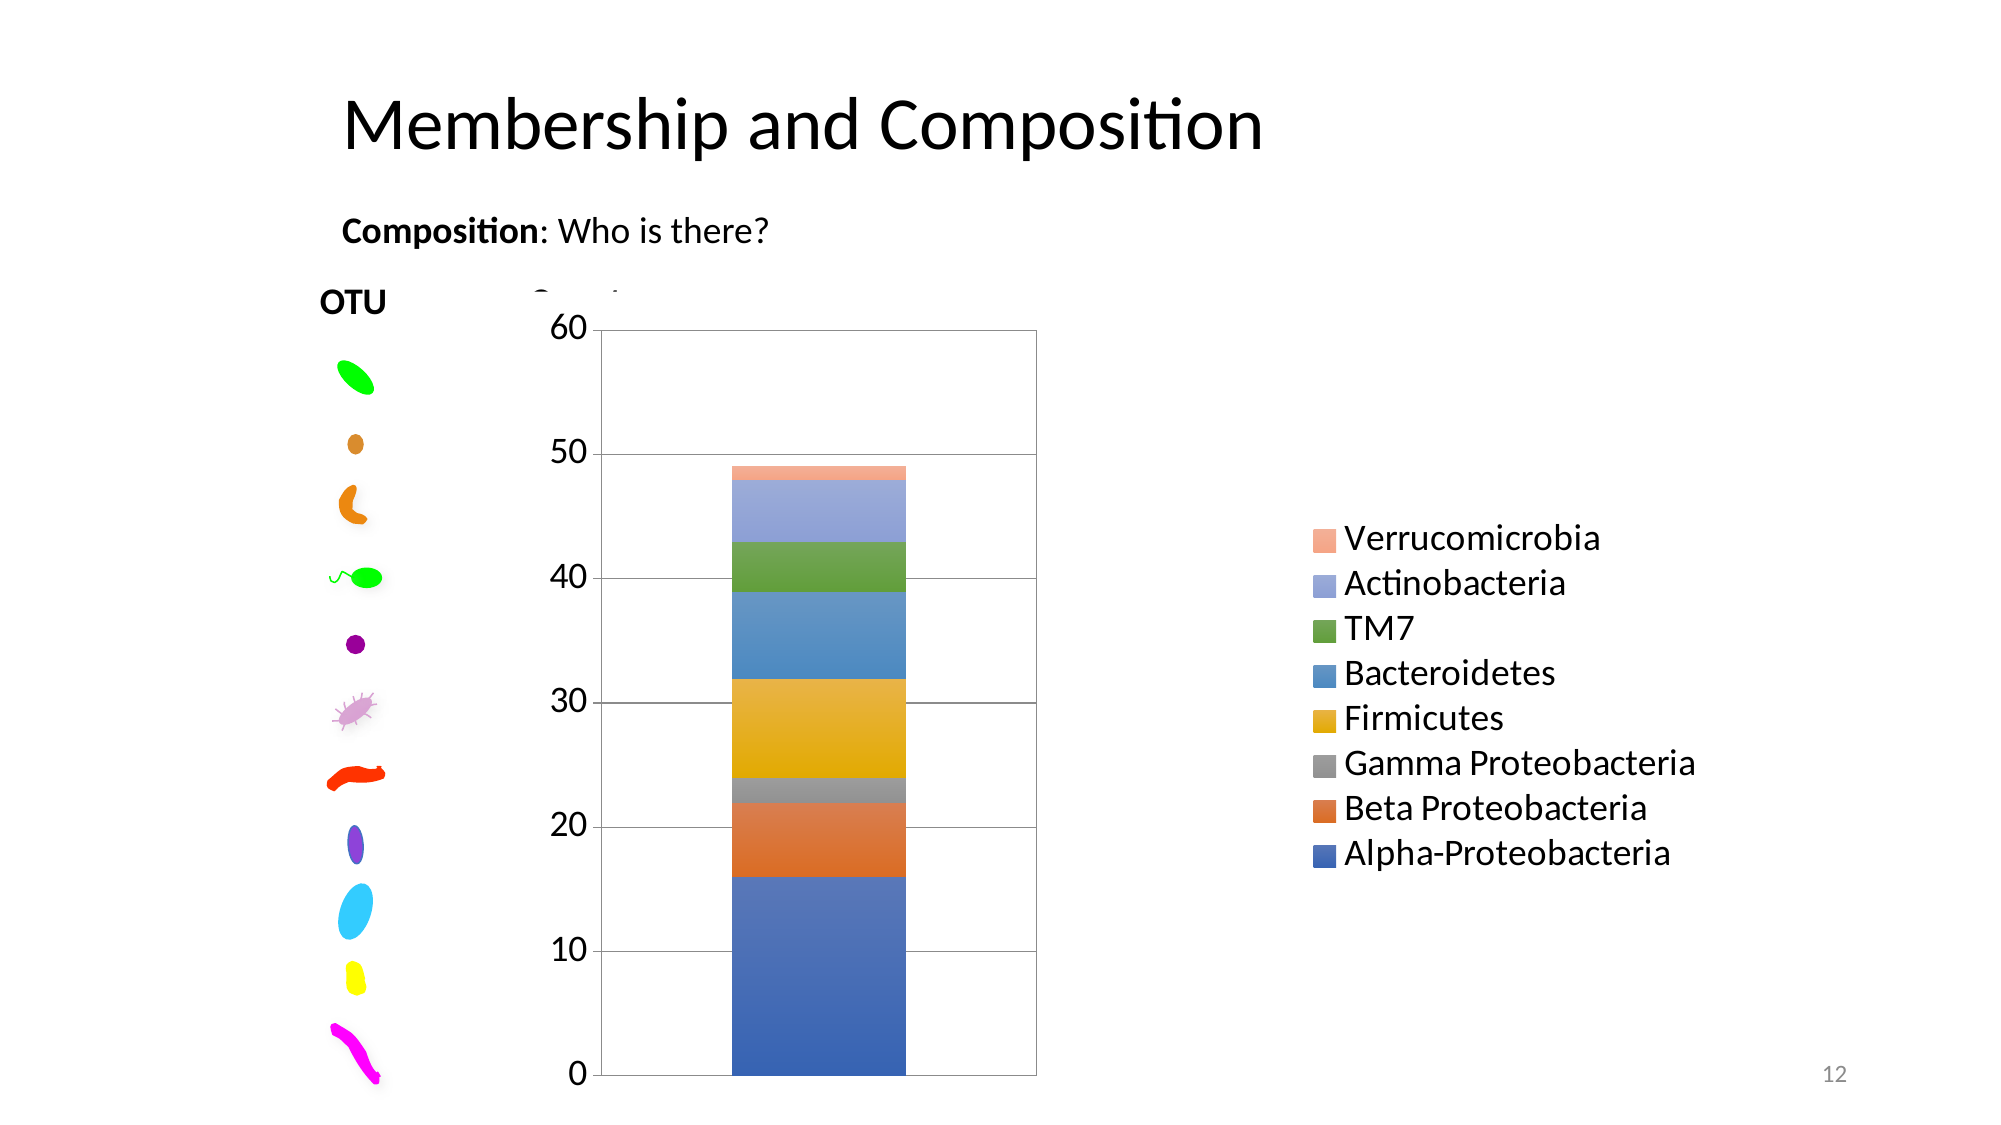

# Membership and Composition
Composition: Who is there?
OTU
Count:

### Chart

| Category | Alpha-Proteobacteria | Beta Proteobacteria | Gamma Proteobacteria | Firmicutes | Bacteroidetes | TM7 | Actinobacteria | Verrucomicrobia |
|---|---|---|---|---|---|---|---|---|
| Community 1 | 16.0 | 6.0 | 2.0 | 8.0 | 7.0 | 4.0 | 5.0 | 1.0 |
13 Alpha-proteobacteria

8 Firmicutes

6 Beta-proteobacteria

5 Bacteroidetes

5 Actinobacteria

4 TM7

3 Alpha-proteobacteria

2 Gamma-protobacteria

1 Bacteroidetes

1 Bacteroidetes

1  Verrucomicrobia

12